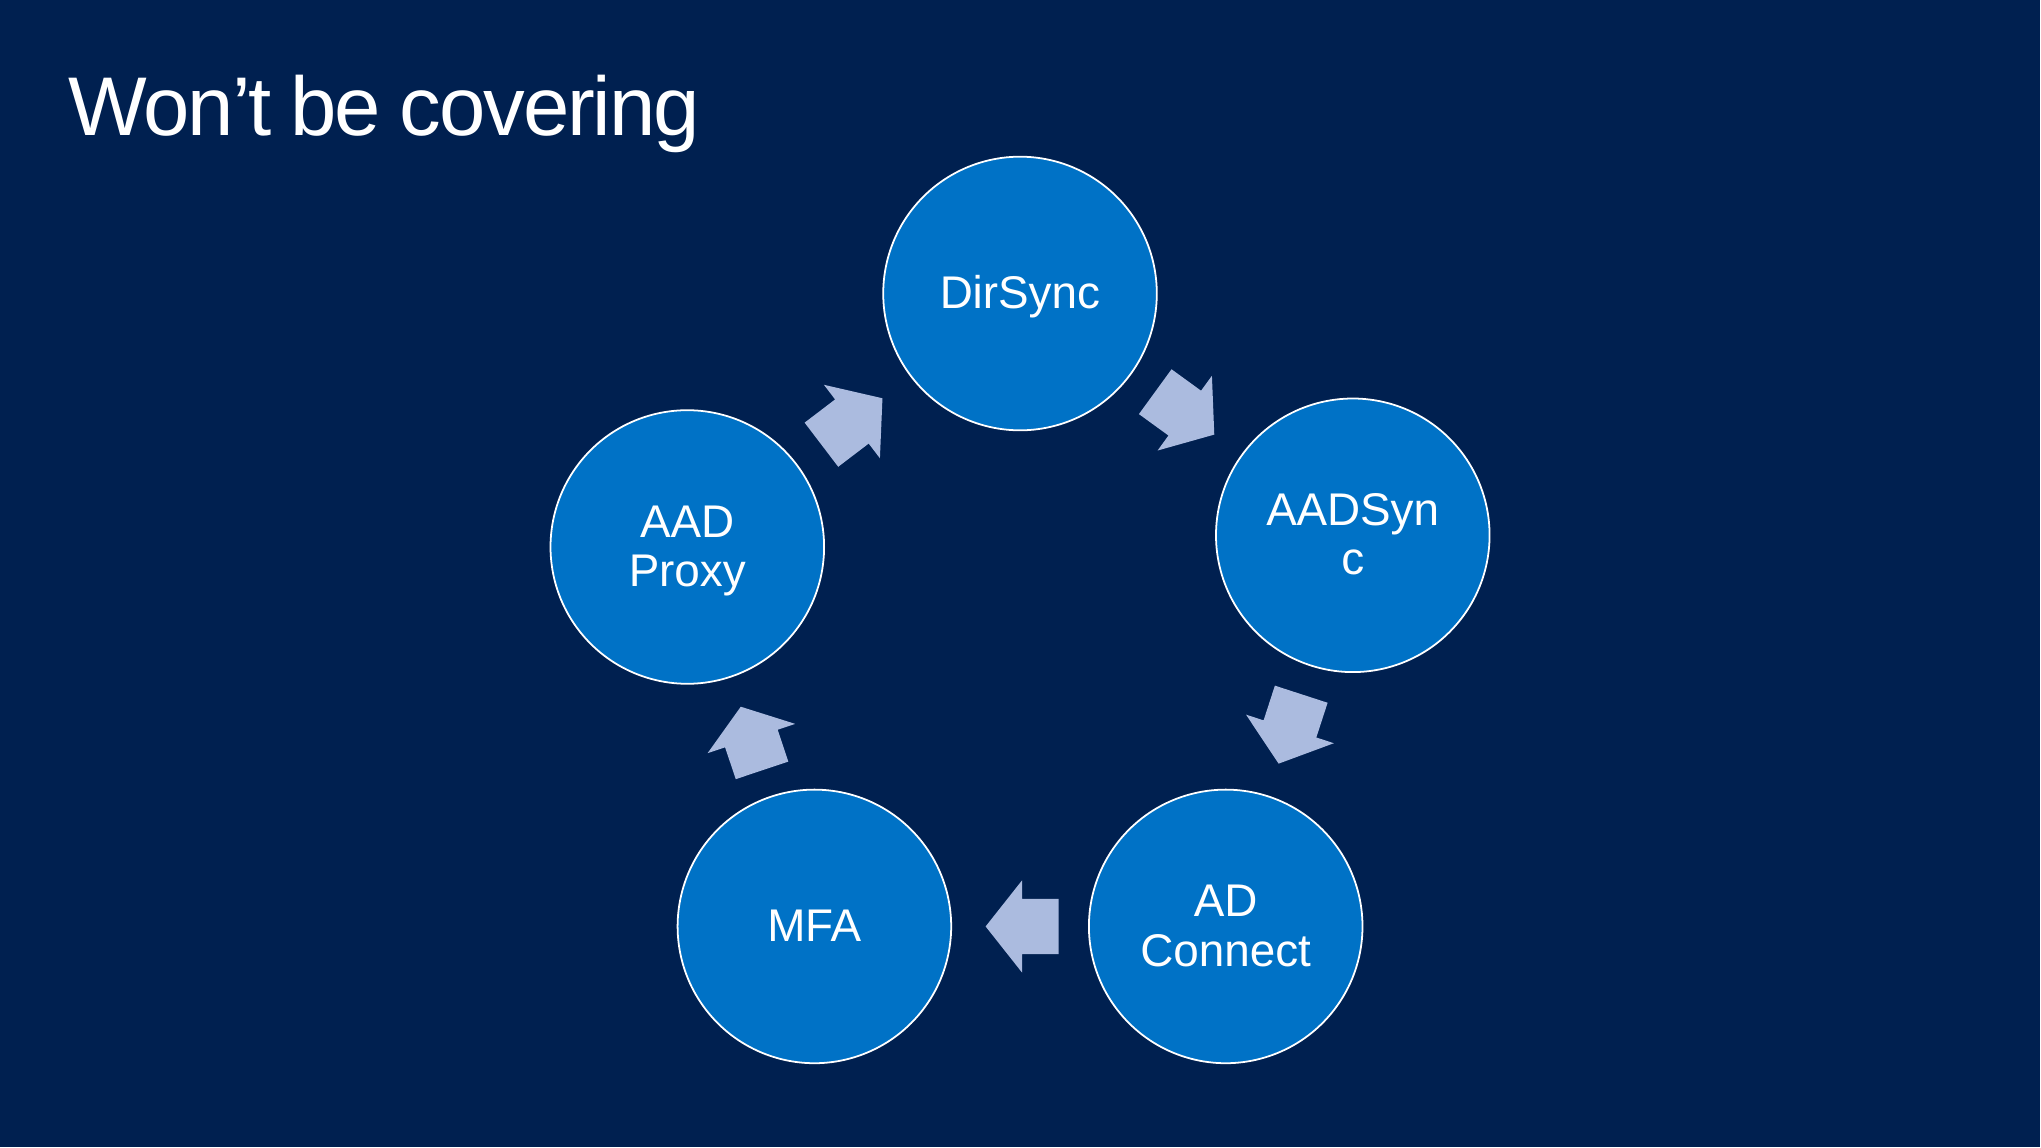

# Won’t be covering
DirSync

AADSync

AD Connect

MFA

AAD Proxy